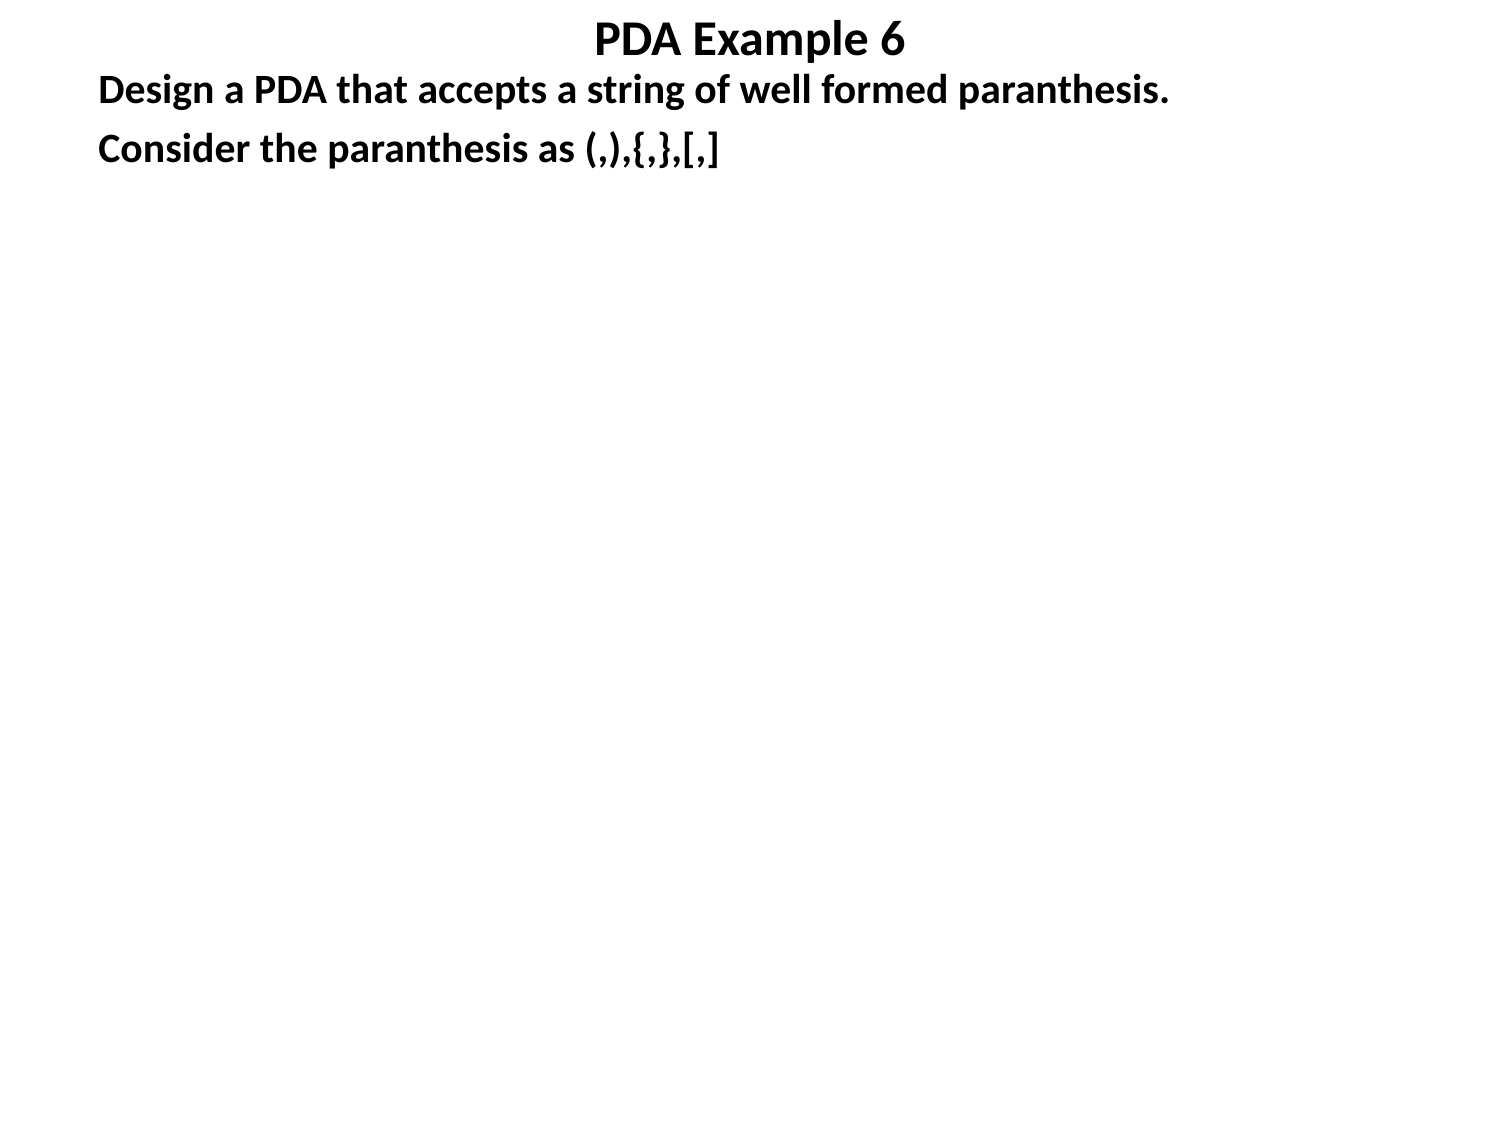

# PDA Example 6
Design a PDA that accepts a string of well formed paranthesis.
Consider the paranthesis as (,),{,},[,]